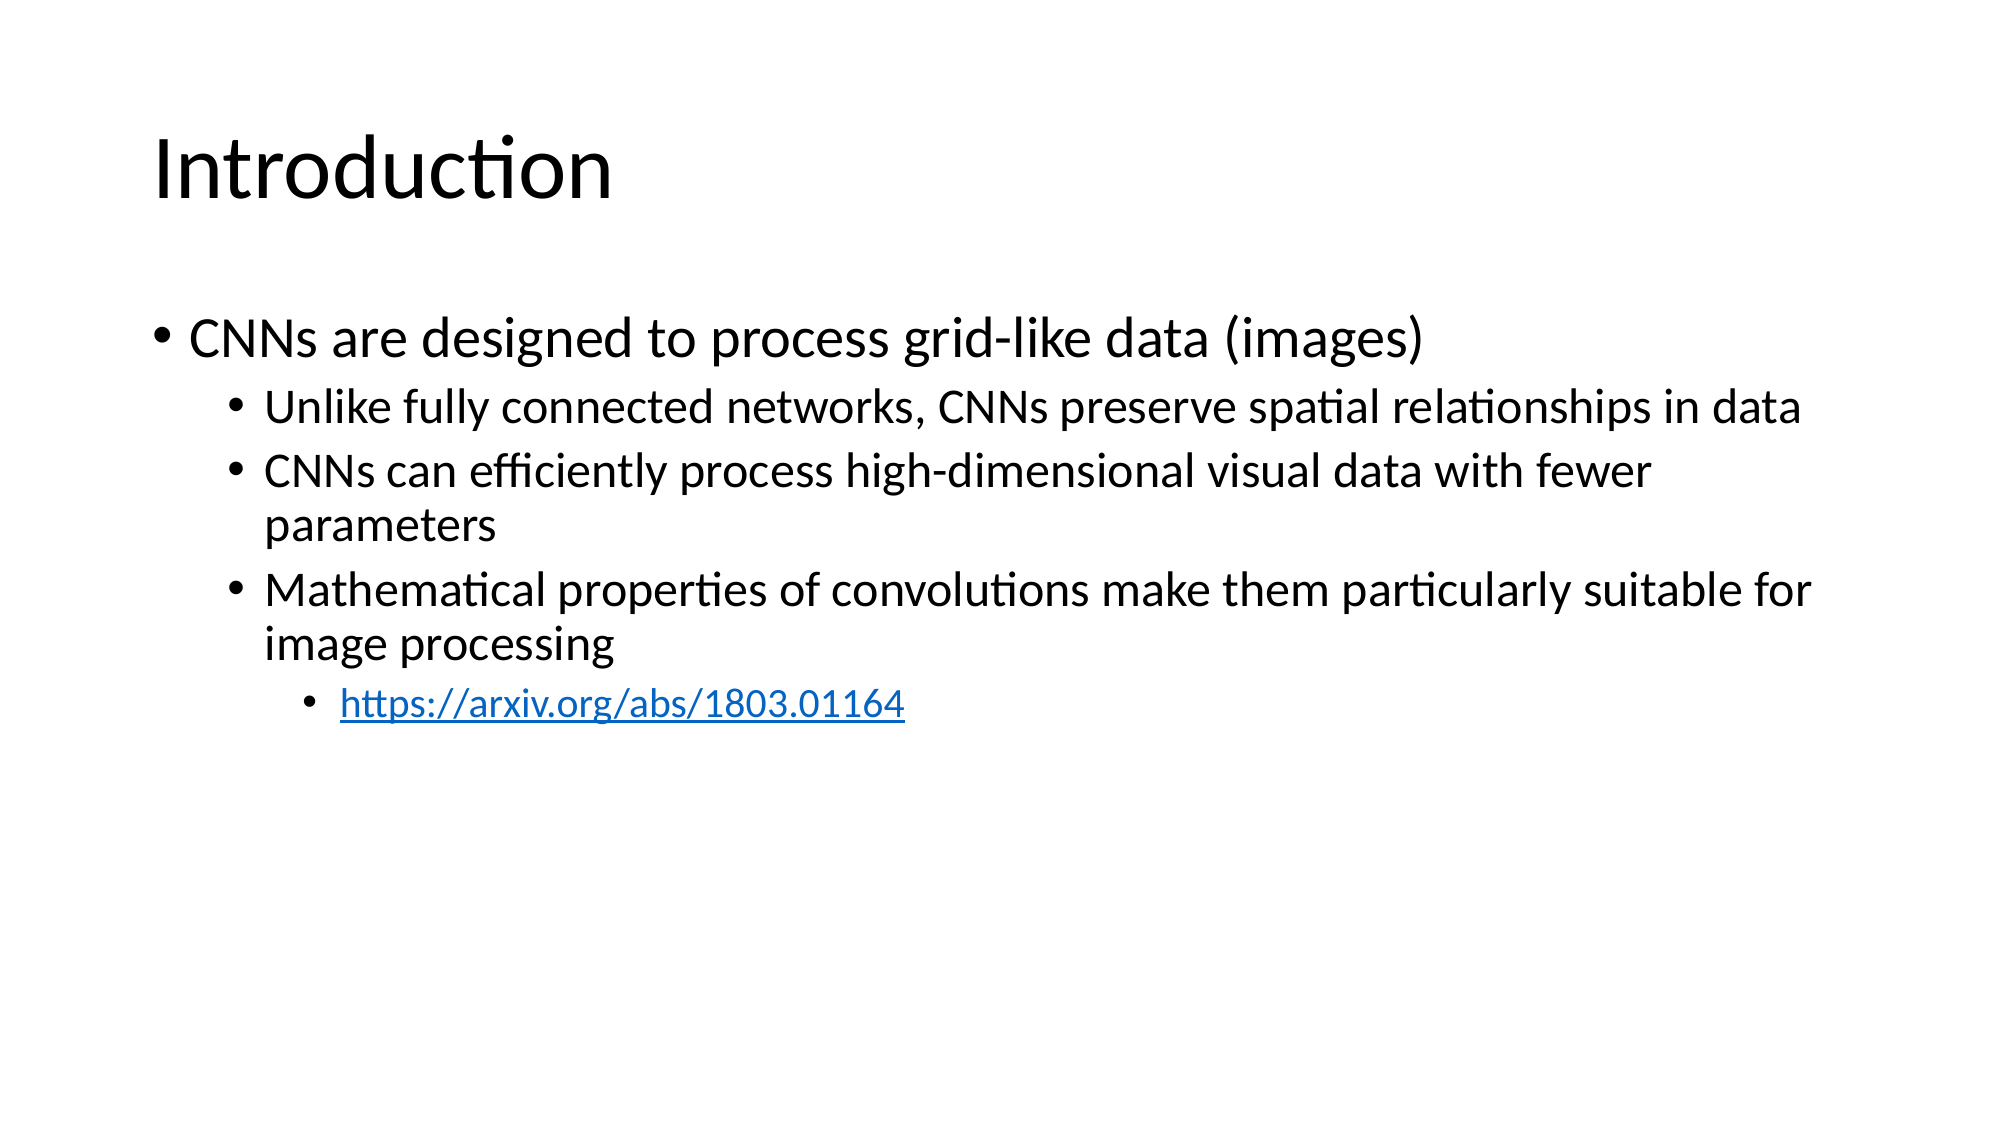

# Introduction
CNNs are designed to process grid-like data (images)
Unlike fully connected networks, CNNs preserve spatial relationships in data
CNNs can efficiently process high-dimensional visual data with fewer parameters
Mathematical properties of convolutions make them particularly suitable for image processing
https://arxiv.org/abs/1803.01164